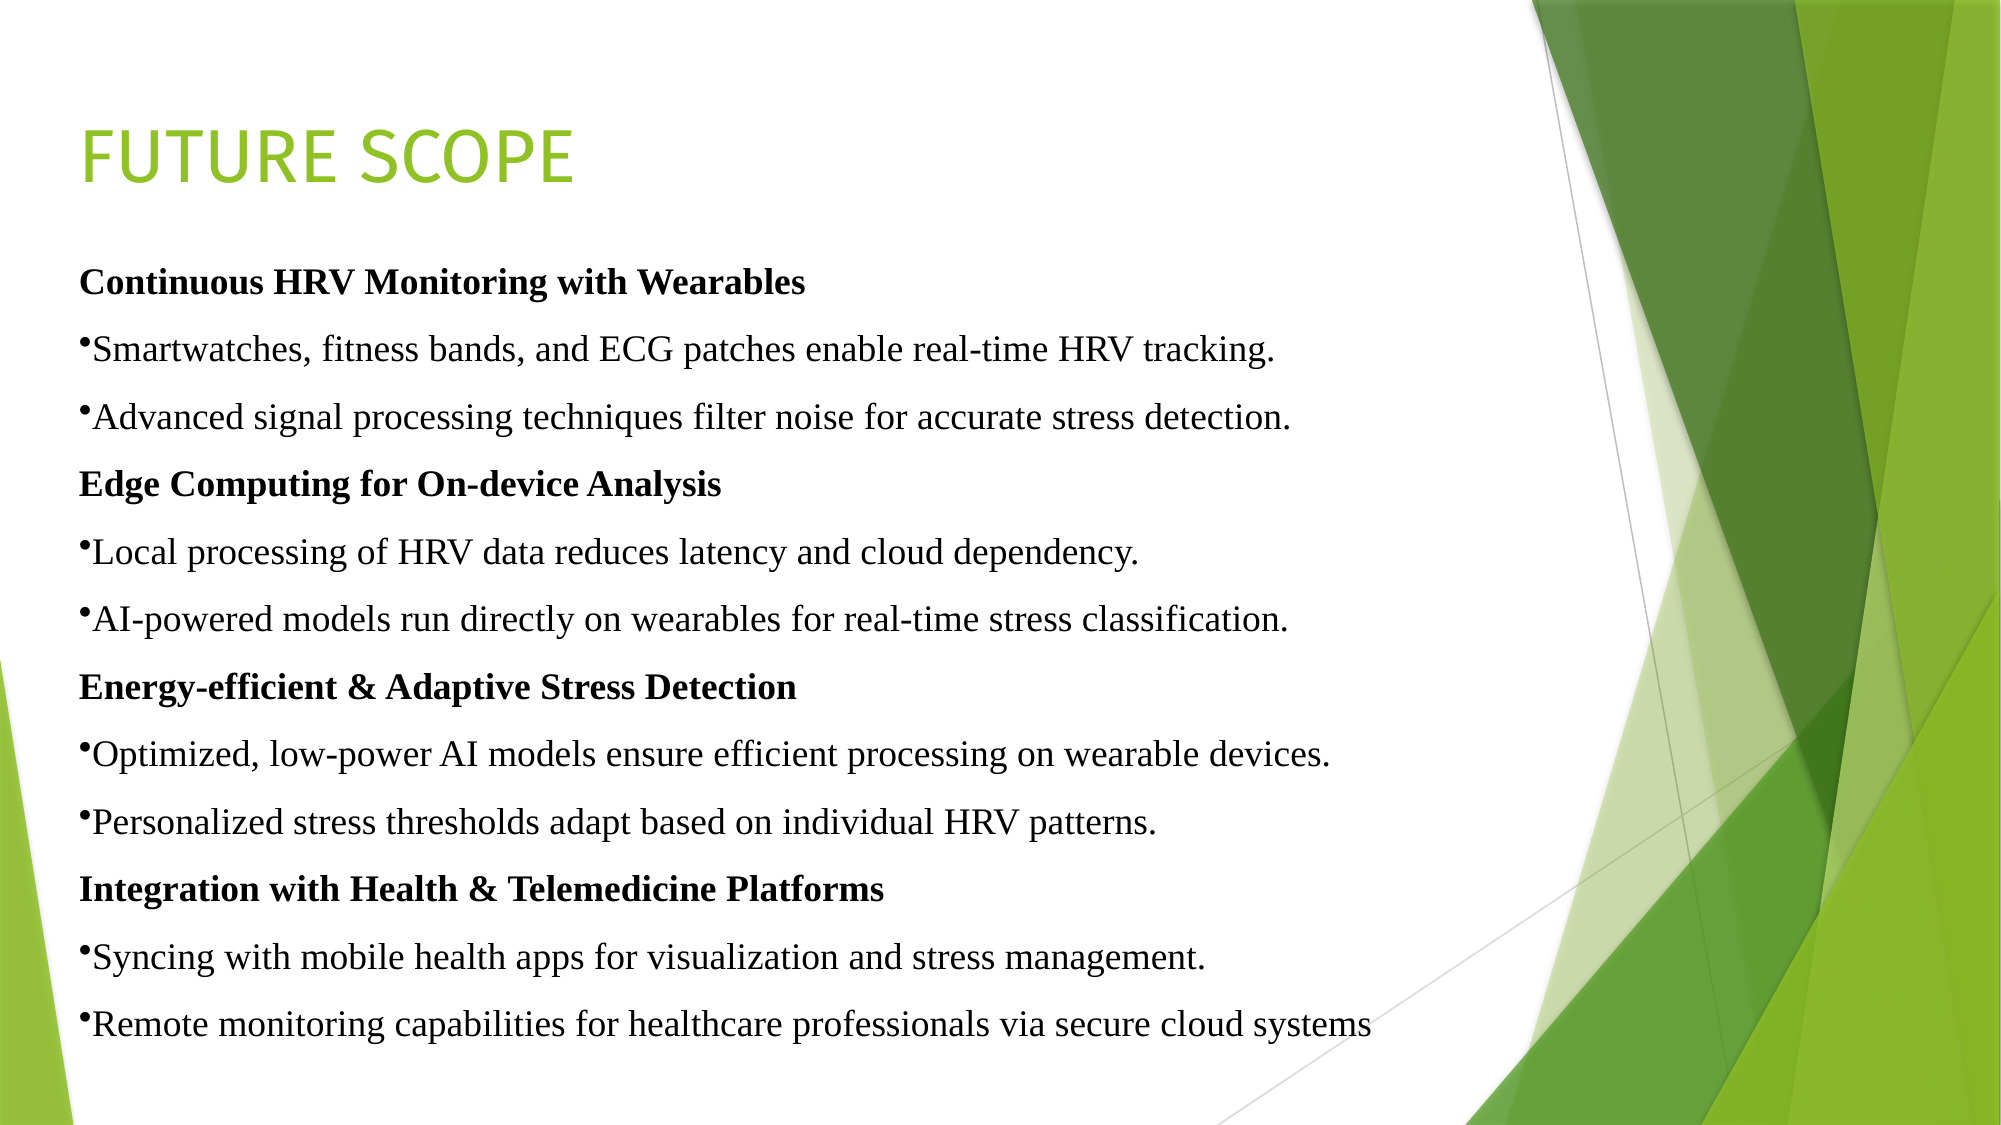

# FUTURE SCOPE
Continuous HRV Monitoring with Wearables
Smartwatches, fitness bands, and ECG patches enable real-time HRV tracking.
Advanced signal processing techniques filter noise for accurate stress detection.
Edge Computing for On-device Analysis
Local processing of HRV data reduces latency and cloud dependency.
AI-powered models run directly on wearables for real-time stress classification.
Energy-efficient & Adaptive Stress Detection
Optimized, low-power AI models ensure efficient processing on wearable devices.
Personalized stress thresholds adapt based on individual HRV patterns.
Integration with Health & Telemedicine Platforms
Syncing with mobile health apps for visualization and stress management.
Remote monitoring capabilities for healthcare professionals via secure cloud systems